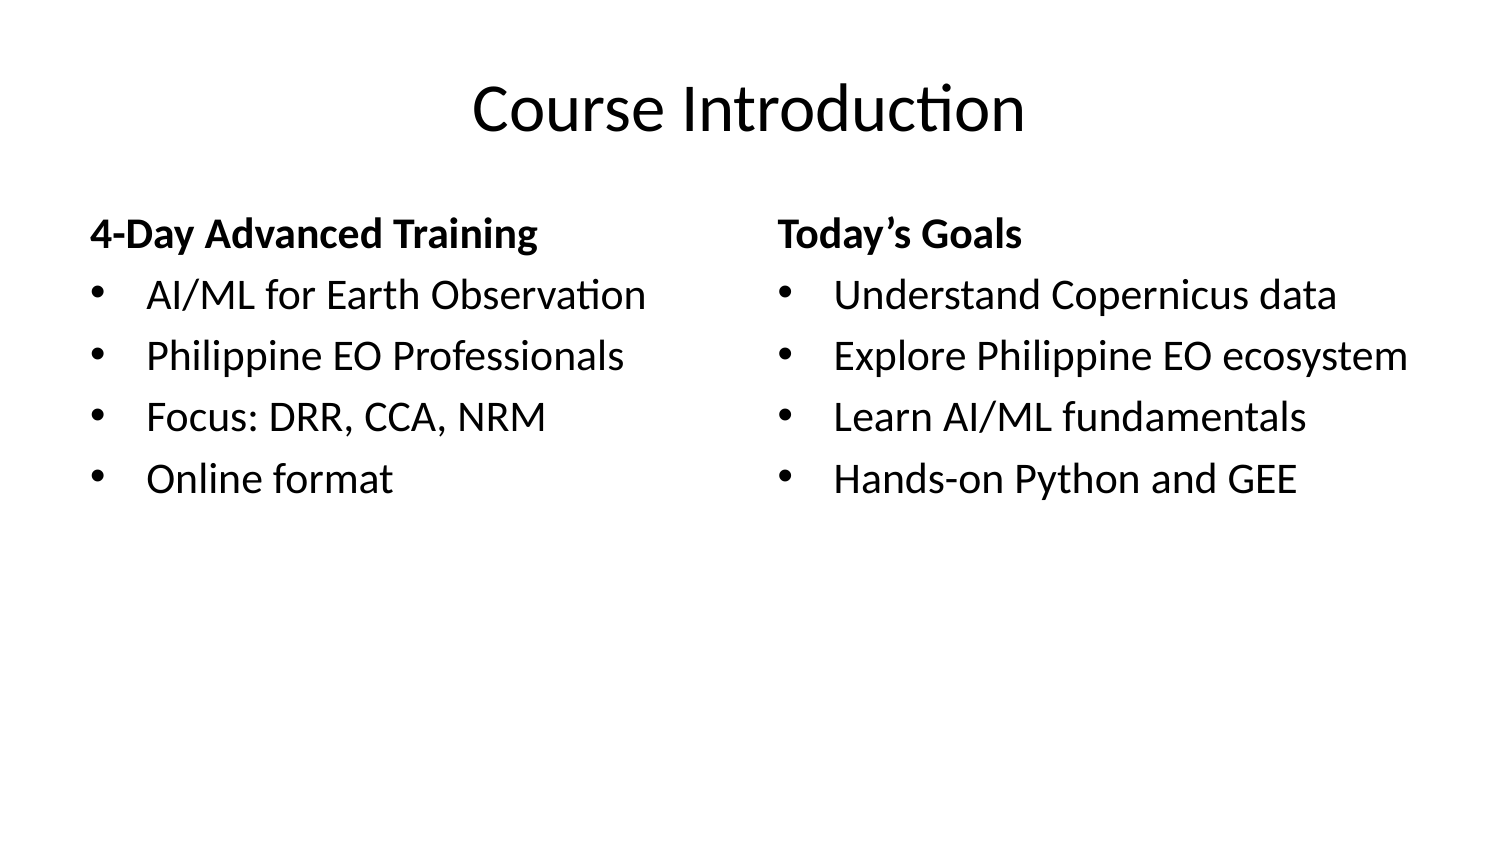

# Course Introduction
4-Day Advanced Training
AI/ML for Earth Observation
Philippine EO Professionals
Focus: DRR, CCA, NRM
Online format
Today’s Goals
Understand Copernicus data
Explore Philippine EO ecosystem
Learn AI/ML fundamentals
Hands-on Python and GEE